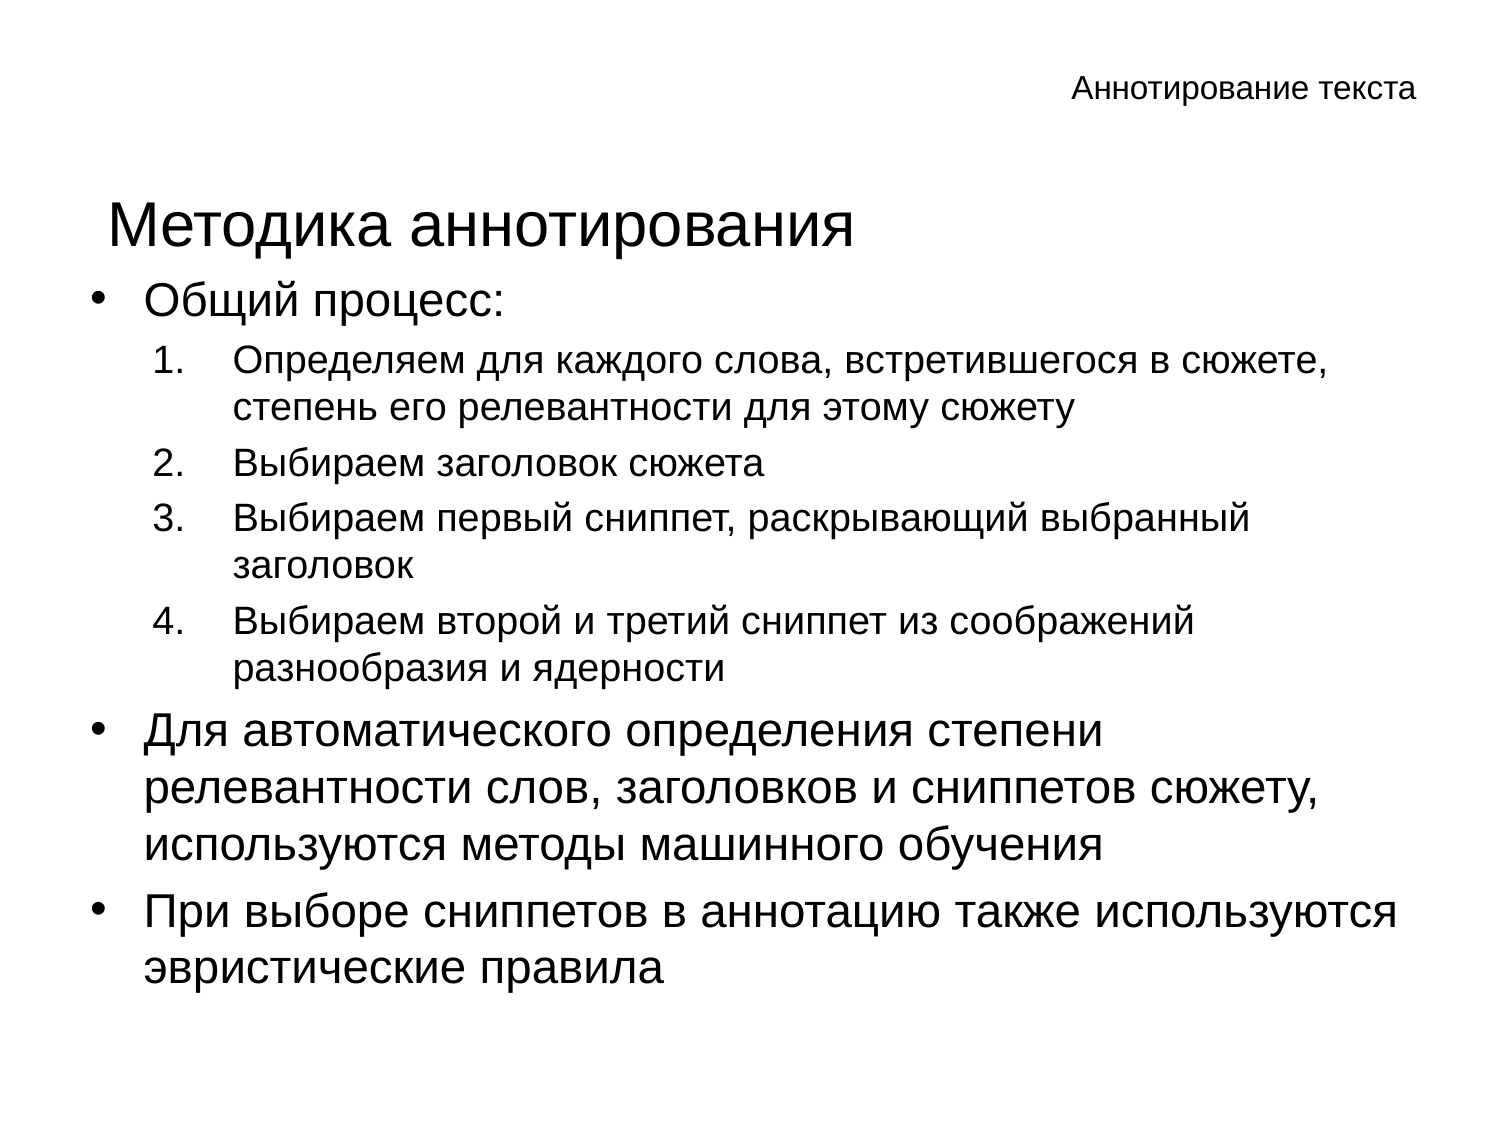

# Аннотирование текста
 Методика аннотирования
Общий процесс:
Определяем для каждого слова, встретившегося в сюжете, степень его релевантности для этому сюжету
Выбираем заголовок сюжета
Выбираем первый сниппет, раскрывающий выбранный заголовок
Выбираем второй и третий сниппет из соображений разнообразия и ядерности
Для автоматического определения степени релевантности слов, заголовков и сниппетов сюжету, используются методы машинного обучения
При выборе сниппетов в аннотацию также используются эвристические правила